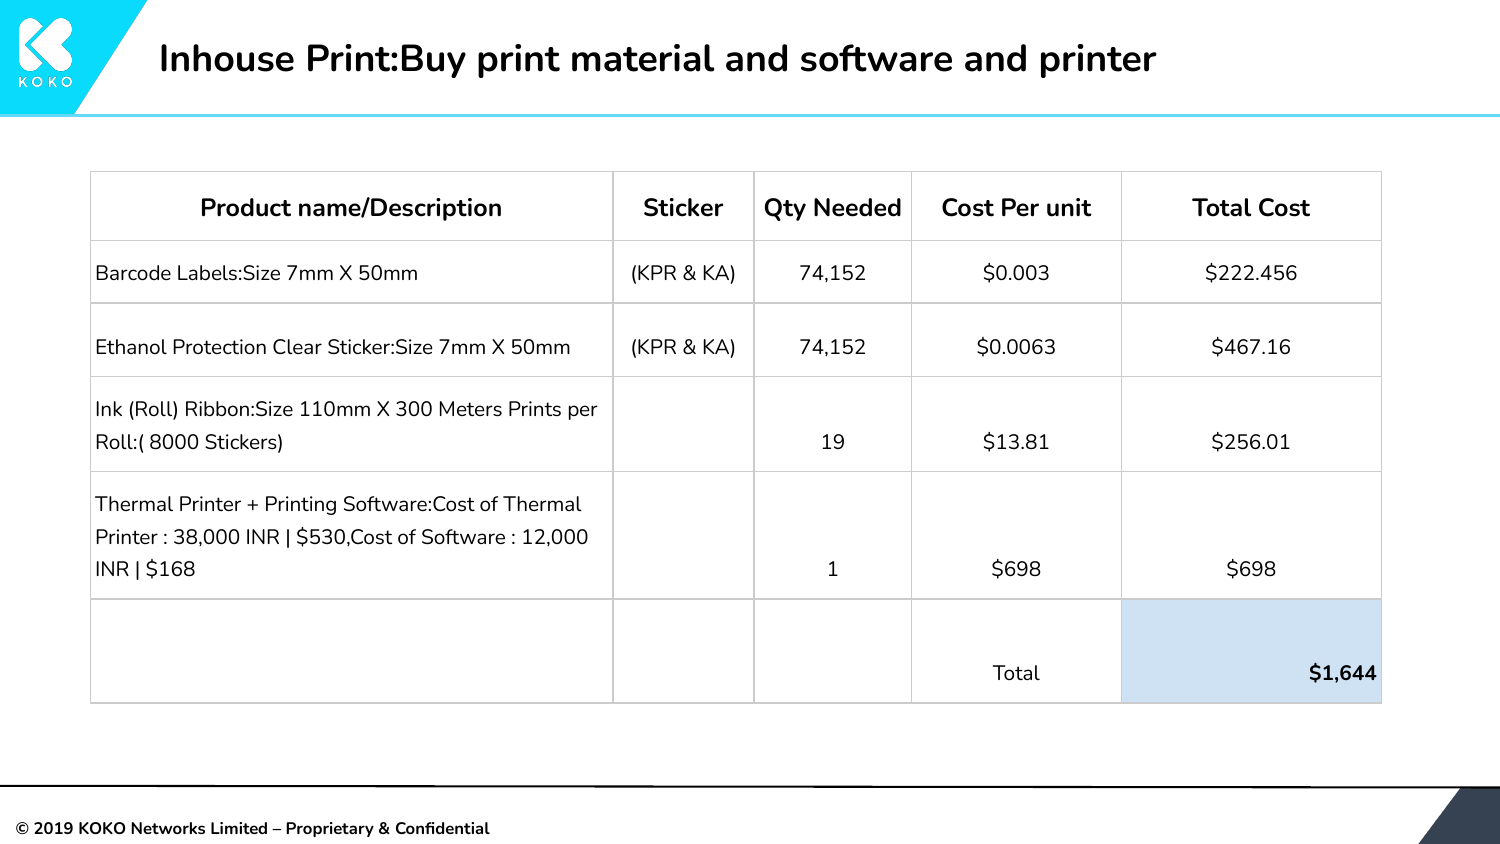

# Inhouse Print:Buy print material and software and printer
| Product name/Description | Sticker | Qty Needed | Cost Per unit | Total Cost |
| --- | --- | --- | --- | --- |
| Barcode Labels:Size 7mm X 50mm | (KPR & KA) | 74,152 | $0.003 | $222.456 |
| Ethanol Protection Clear Sticker:Size 7mm X 50mm | (KPR & KA) | 74,152 | $0.0063 | $467.16 |
| Ink (Roll) Ribbon:Size 110mm X 300 Meters Prints per Roll:( 8000 Stickers) |  | 19 | $13.81 | $256.01 |
| Thermal Printer + Printing Software:Cost of Thermal Printer : 38,000 INR | $530,Cost of Software : 12,000 INR | $168 |  | 1 | $698 | $698 |
|  |  |  | Total | $1,644 |